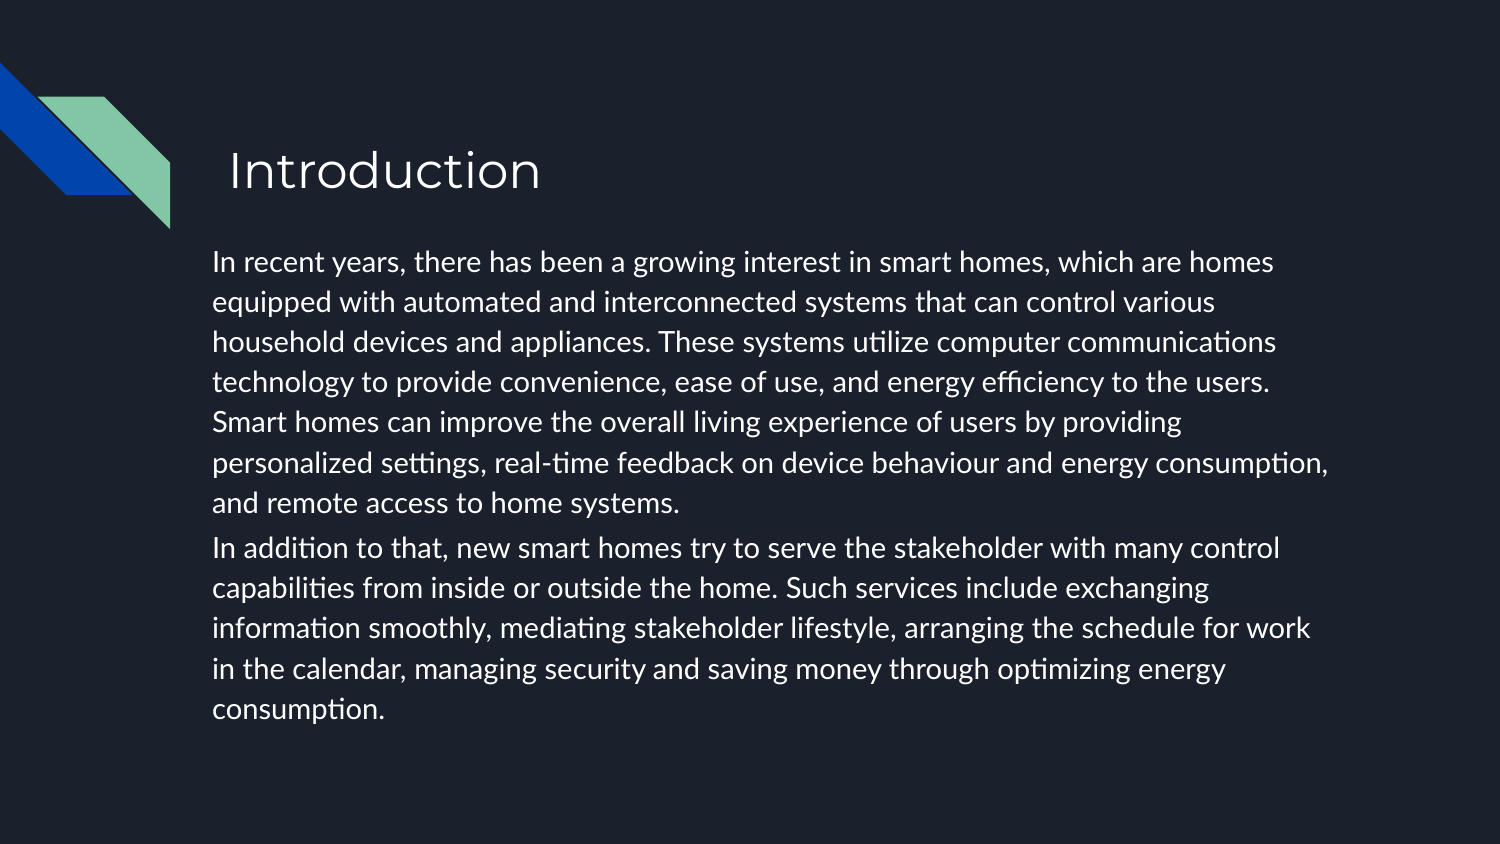

# Introduction
In recent years, there has been a growing interest in smart homes, which are homes equipped with automated and interconnected systems that can control various household devices and appliances. These systems utilize computer communications technology to provide convenience, ease of use, and energy efficiency to the users. Smart homes can improve the overall living experience of users by providing personalized settings, real-time feedback on device behaviour and energy consumption, and remote access to home systems.
In addition to that, new smart homes try to serve the stakeholder with many control capabilities from inside or outside the home. Such services include exchanging information smoothly, mediating stakeholder lifestyle, arranging the schedule for work in the calendar, managing security and saving money through optimizing energy consumption.